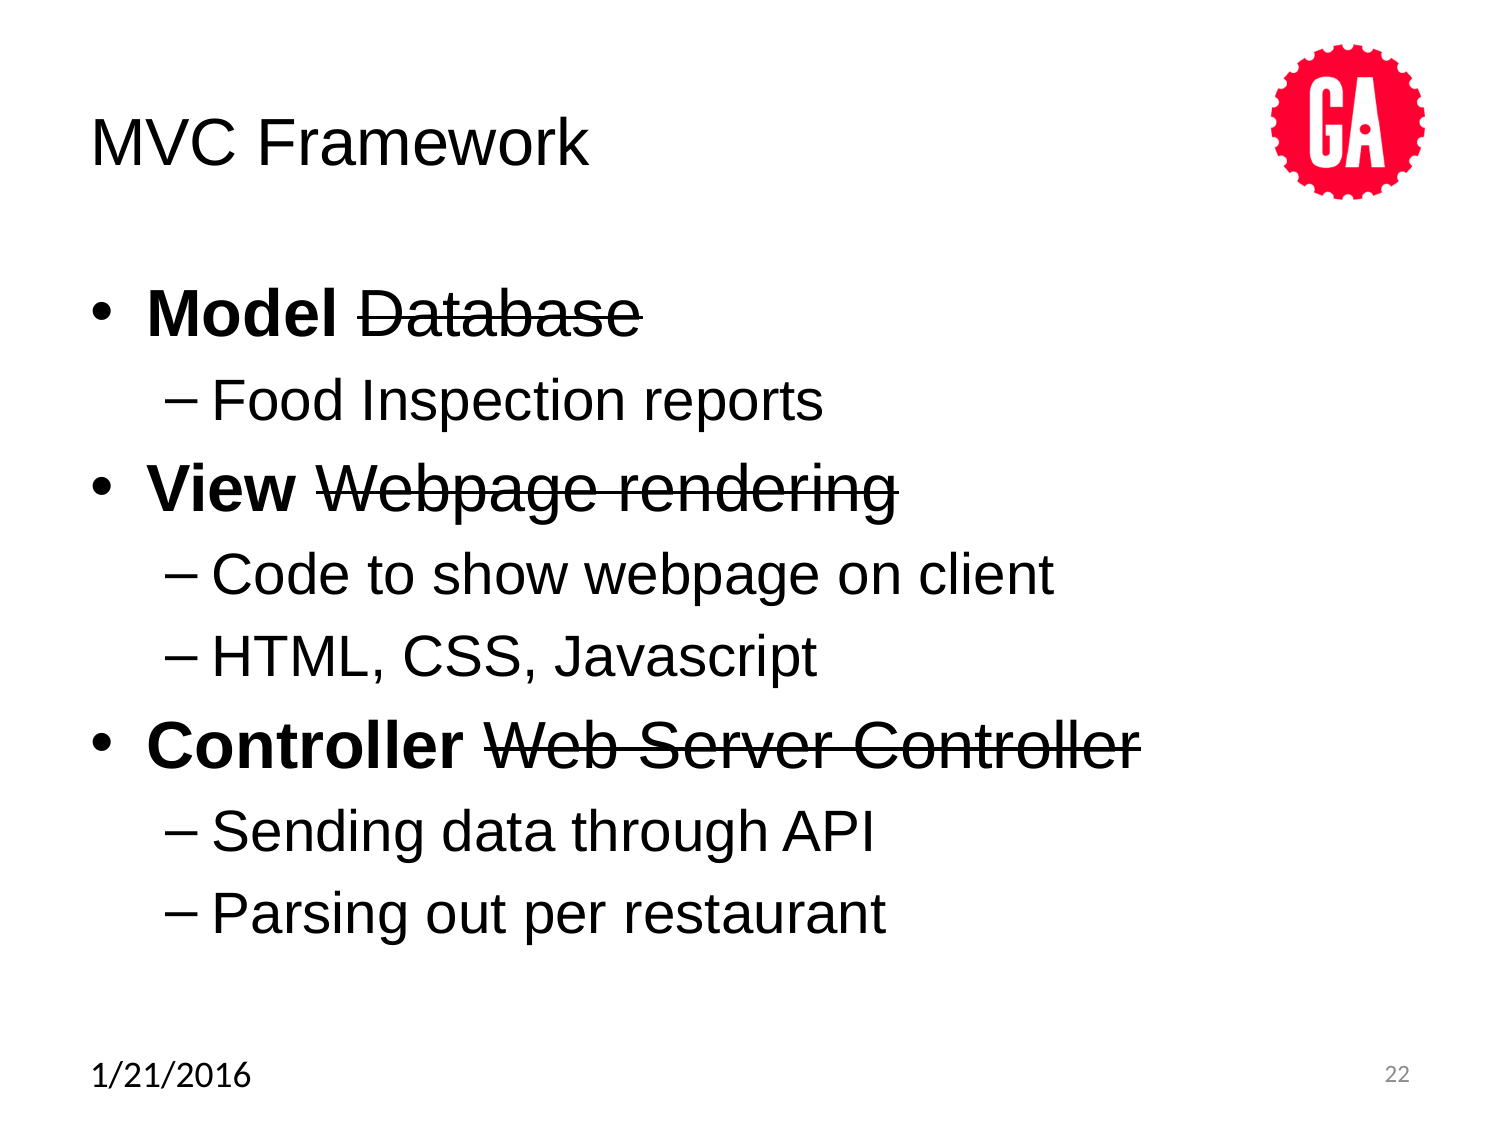

# MVC Framework
Model Database
Food Inspection reports
View Webpage rendering
Code to show webpage on client
HTML, CSS, Javascript
Controller Web Server Controller
Sending data through API
Parsing out per restaurant
1/21/2016
22